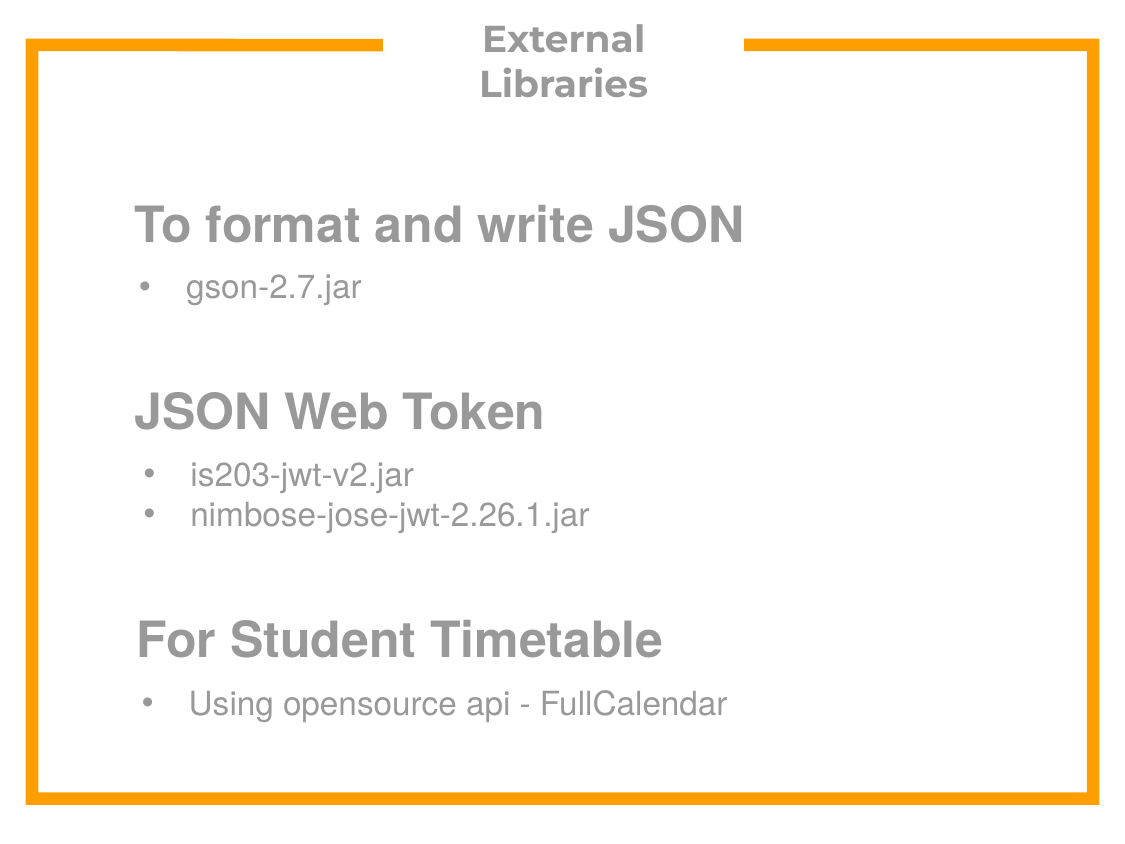

# External Libraries
To format and write JSON

gson-2.7.jar
JSON Web Token
is203-jwt-v2.jar
nimbose-jose-jwt-2.26.1.jar
For Student Timetable
Using opensource api - FullCalendar